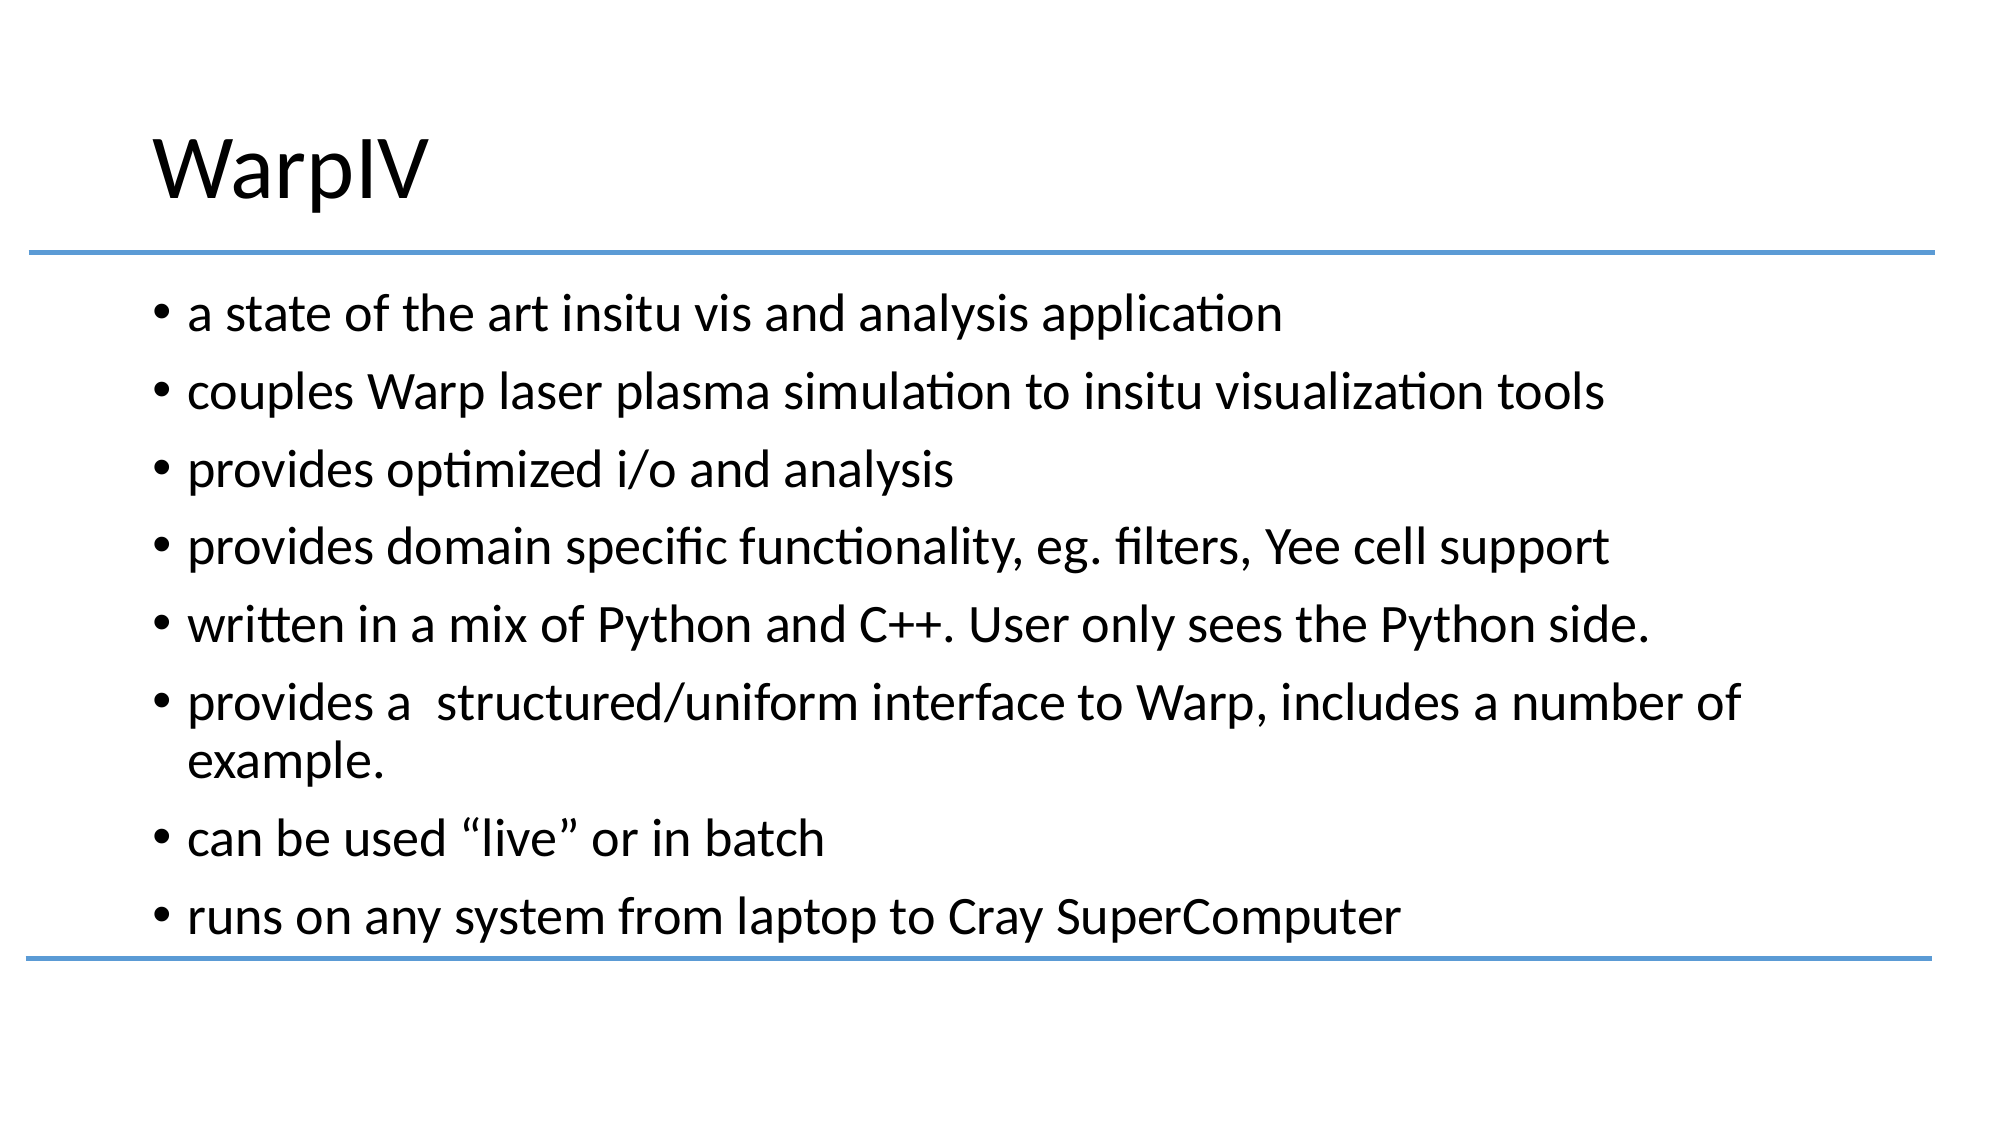

# WarpIV
a state of the art insitu vis and analysis application
couples Warp laser plasma simulation to insitu visualization tools
provides optimized i/o and analysis
provides domain specific functionality, eg. filters, Yee cell support
written in a mix of Python and C++. User only sees the Python side.
provides a  structured/uniform interface to Warp, includes a number of example.
can be used “live” or in batch
runs on any system from laptop to Cray SuperComputer